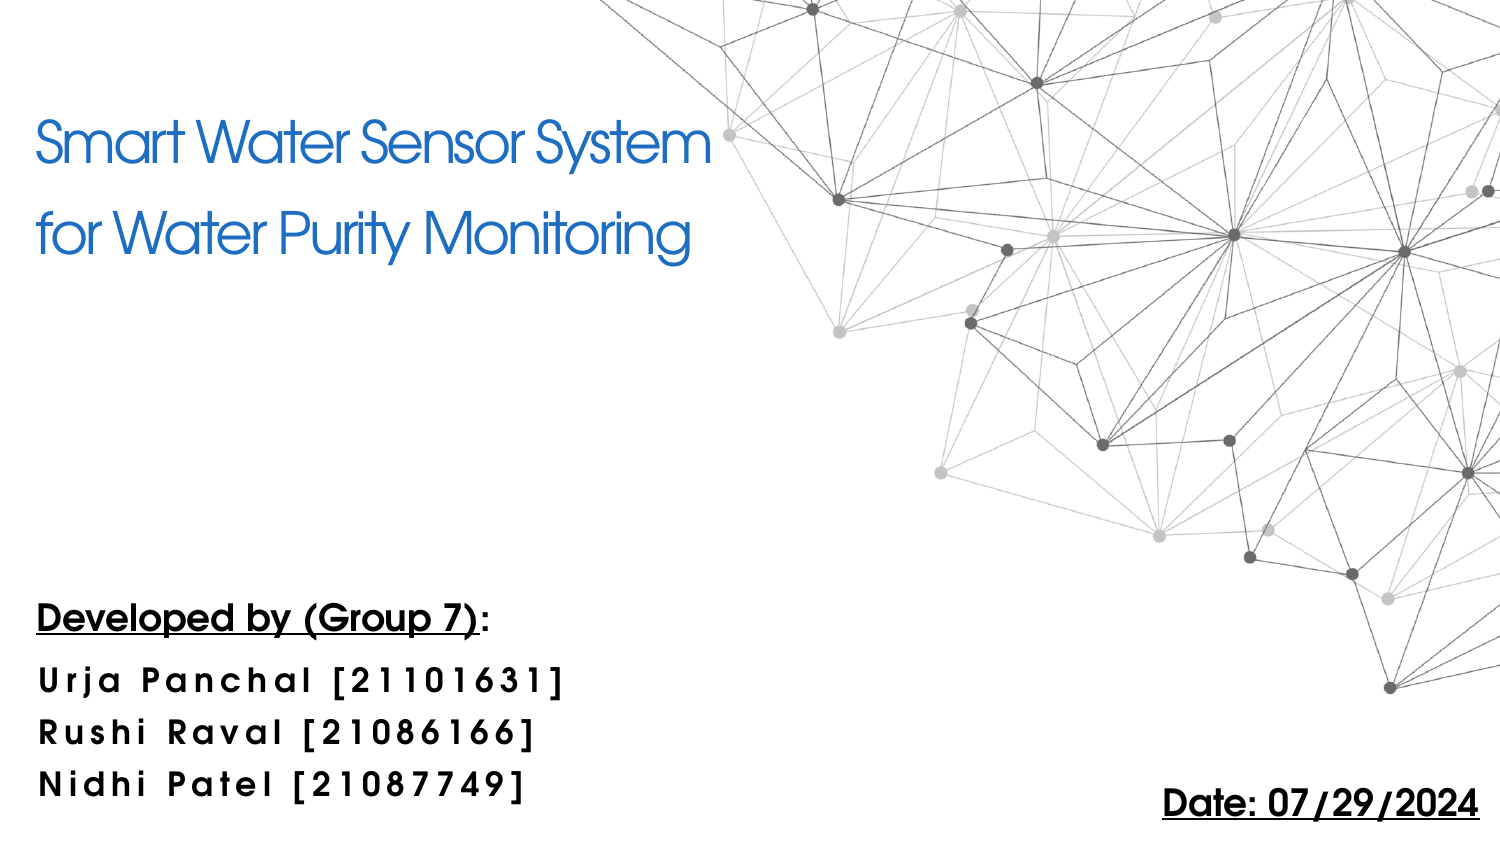

Smart Water Sensor System for Water Purity Monitoring
Developed by (Group 7):
Urja Panchal [21101631]
Rushi Raval [21086166]
Nidhi Patel [21087749]
Date: 07/29/2024